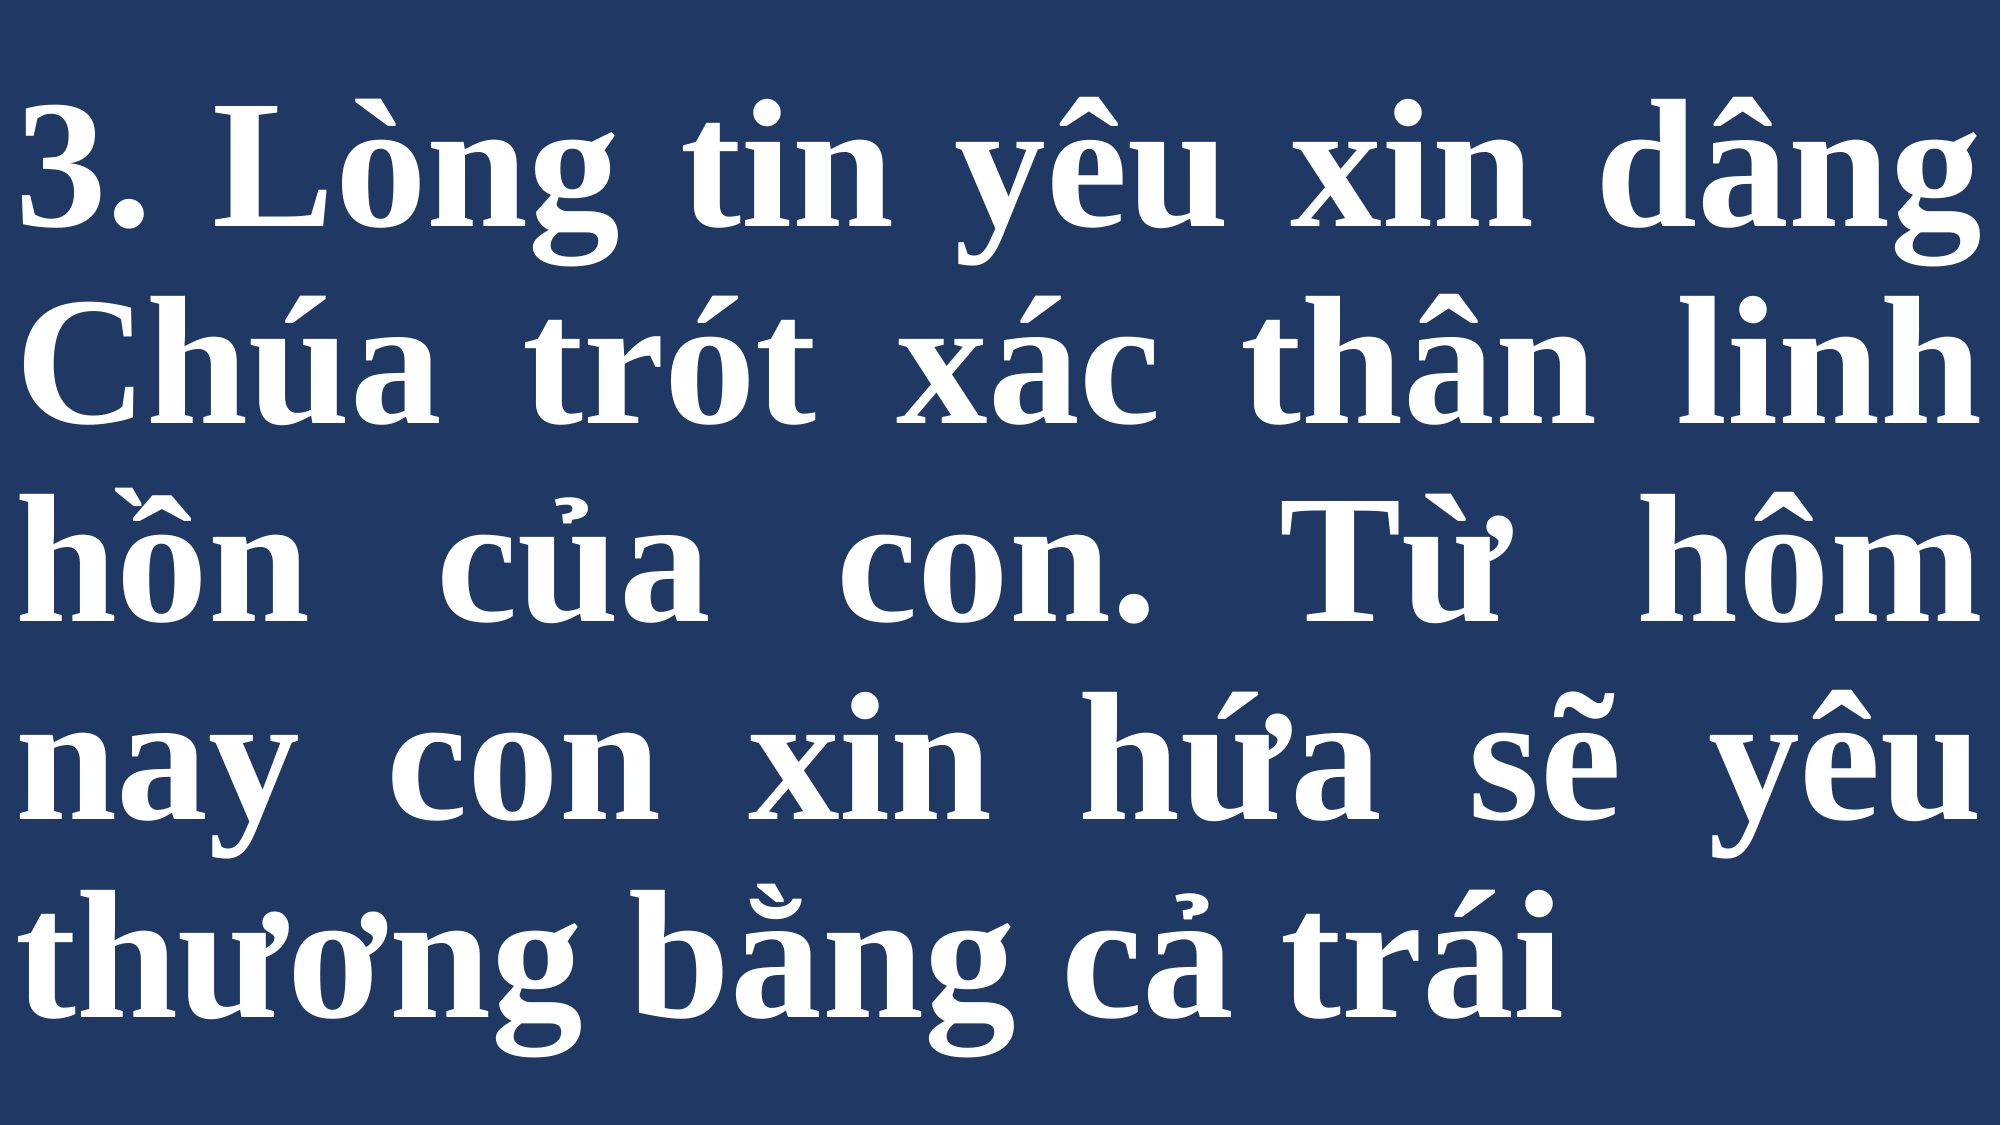

# 3. Lòng tin yêu xin dâng Chúa trót xác thân linh hồn của con. Từ hôm nay con xin hứa sẽ yêu thương bằng cả trái